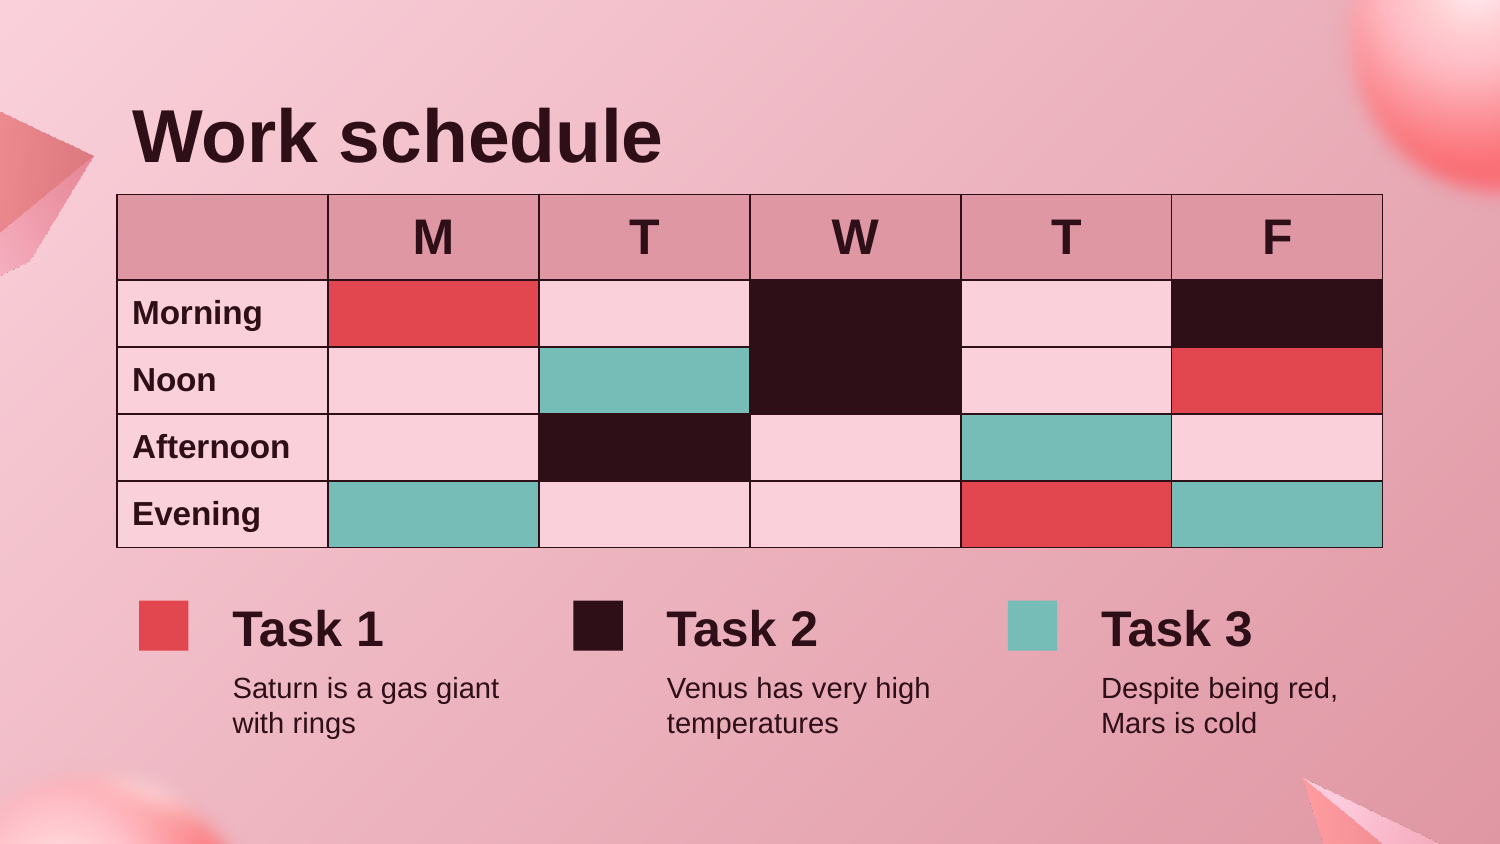

# Work schedule
|  | M | T | W | T | F |
| --- | --- | --- | --- | --- | --- |
| Morning |  |  |  |  |  |
| Noon |  |  |  |  |  |
| Afternoon |  |  |  |  |  |
| Evening |  |  |  |  |  |
Task 1
Task 2
Task 3

Saturn is a gas giant with rings
Venus has very high temperatures
Despite being red, Mars is cold